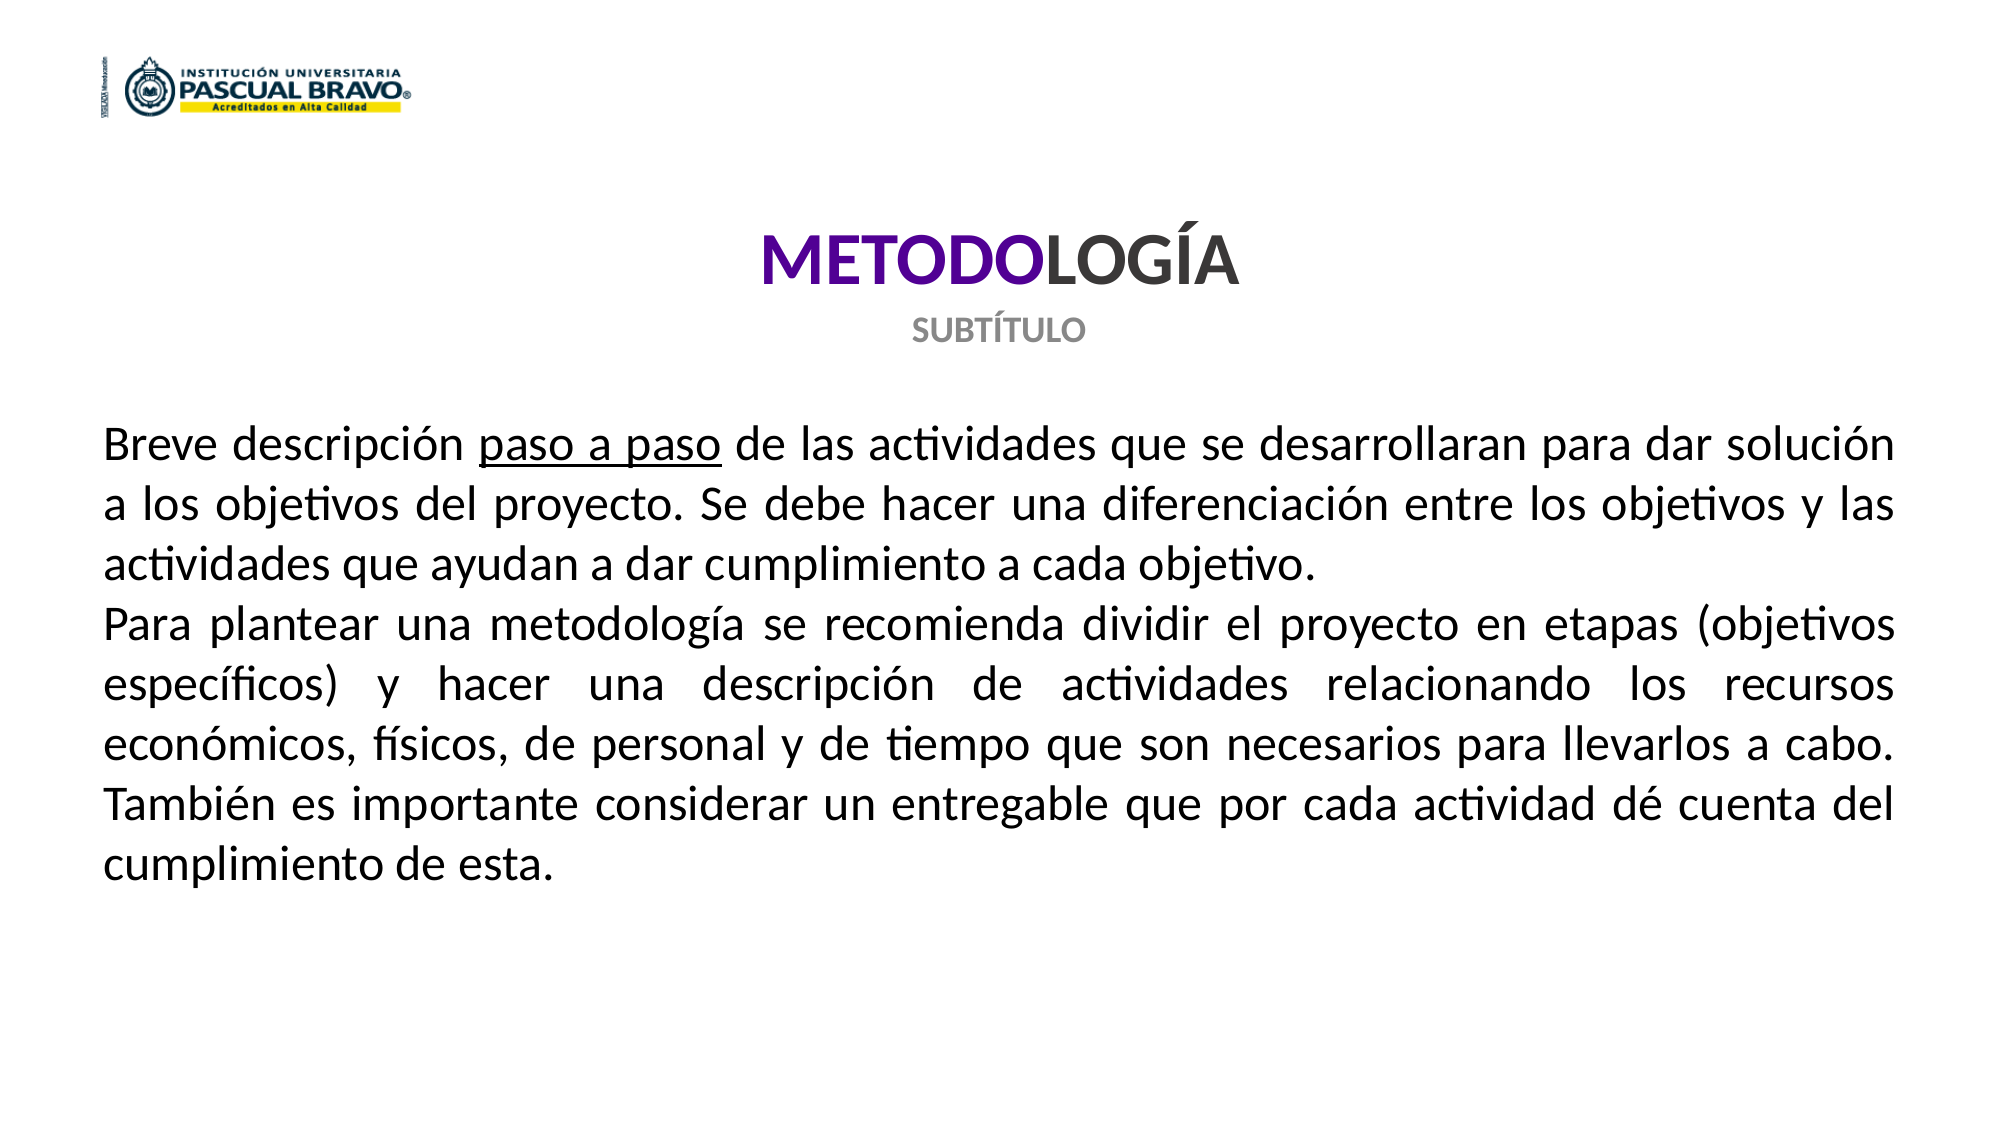

METODOLOGÍA
SUBTÍTULO
Breve descripción paso a paso de las actividades que se desarrollaran para dar solución a los objetivos del proyecto. Se debe hacer una diferenciación entre los objetivos y las actividades que ayudan a dar cumplimiento a cada objetivo.
Para plantear una metodología se recomienda dividir el proyecto en etapas (objetivos específicos) y hacer una descripción de actividades relacionando los recursos económicos, físicos, de personal y de tiempo que son necesarios para llevarlos a cabo. También es importante considerar un entregable que por cada actividad dé cuenta del cumplimiento de esta.